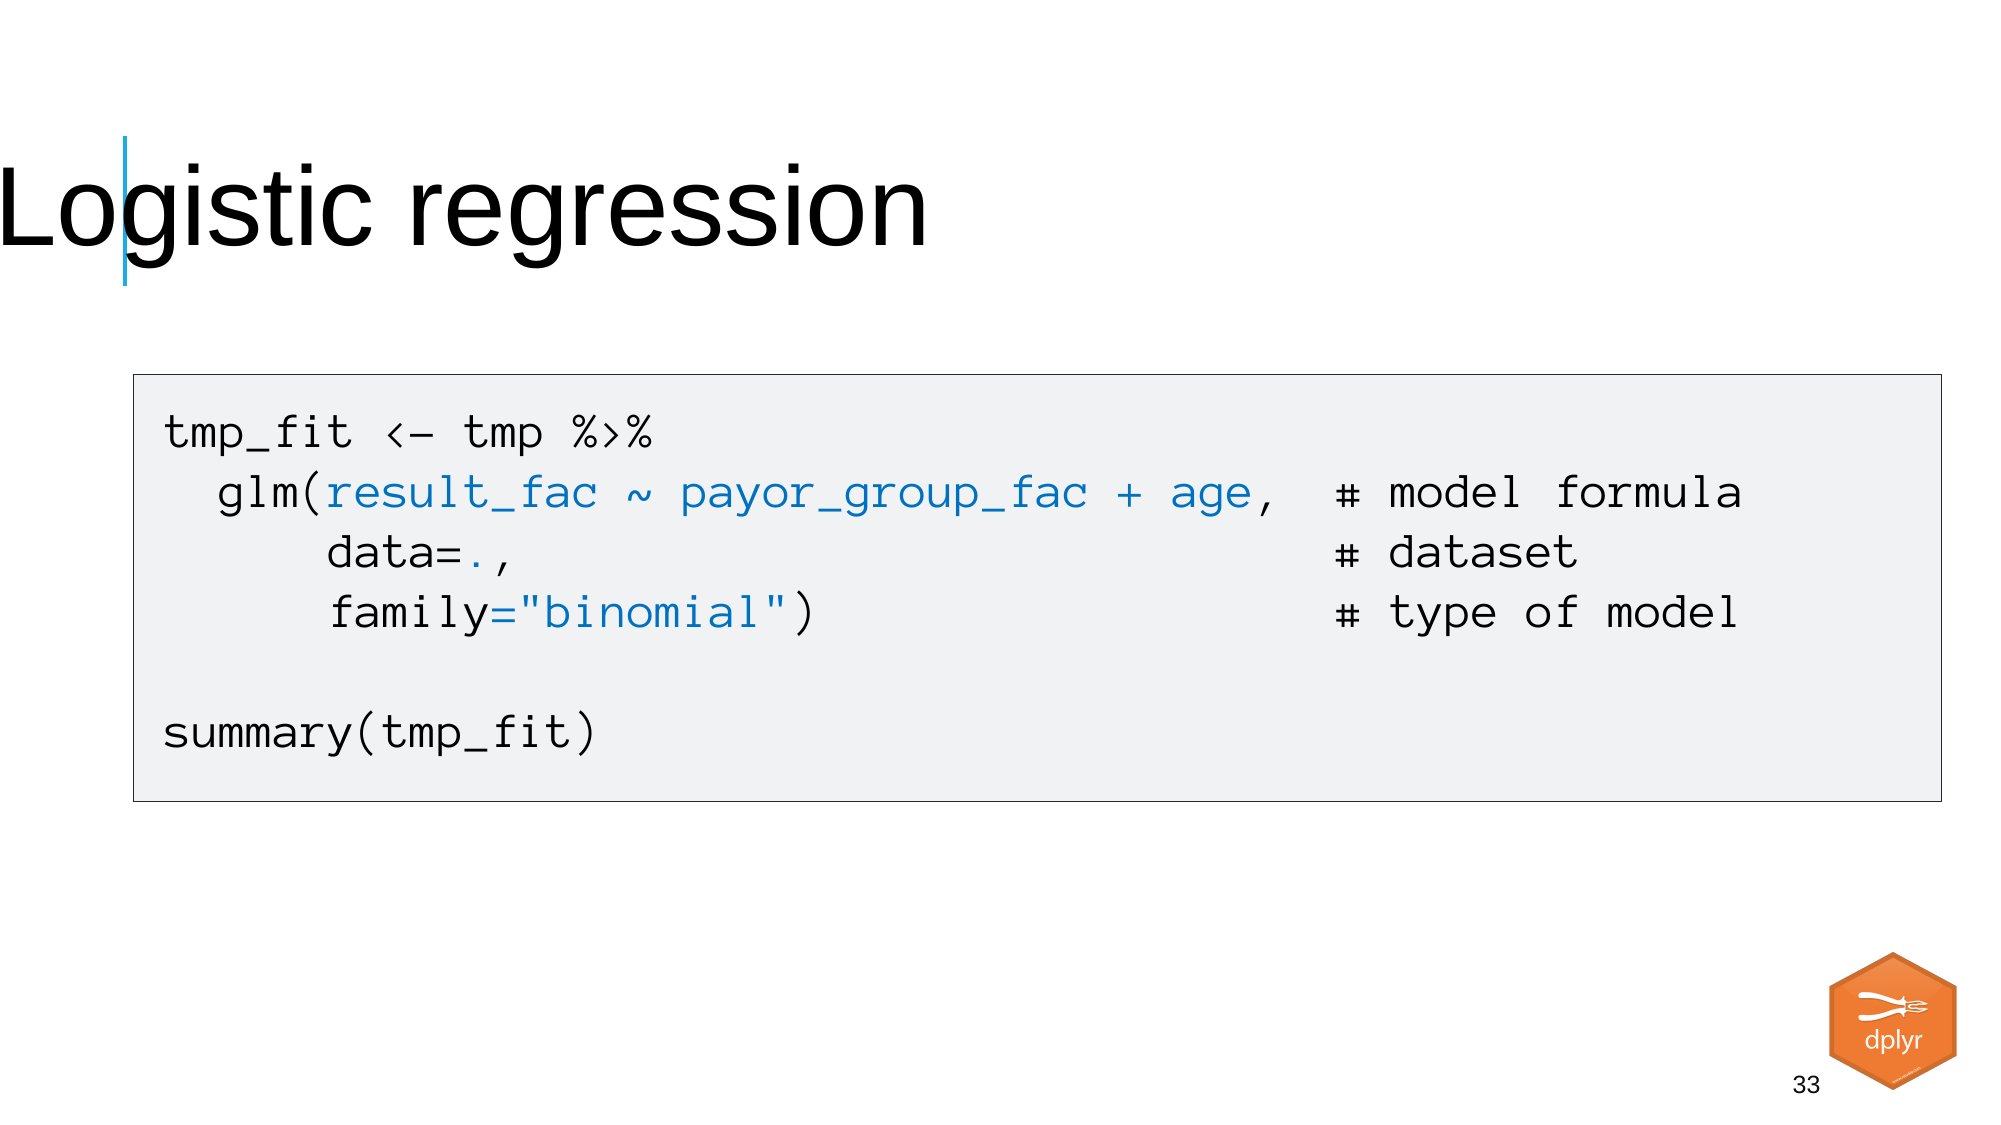

Logistic regression

tmp_fit <- tmp %>%
  glm(result_fac ~ payor_group_fac + age,  # model formula
      data=.,                              # dataset
      family="binomial")                   # type of model

summary(tmp_fit)

33